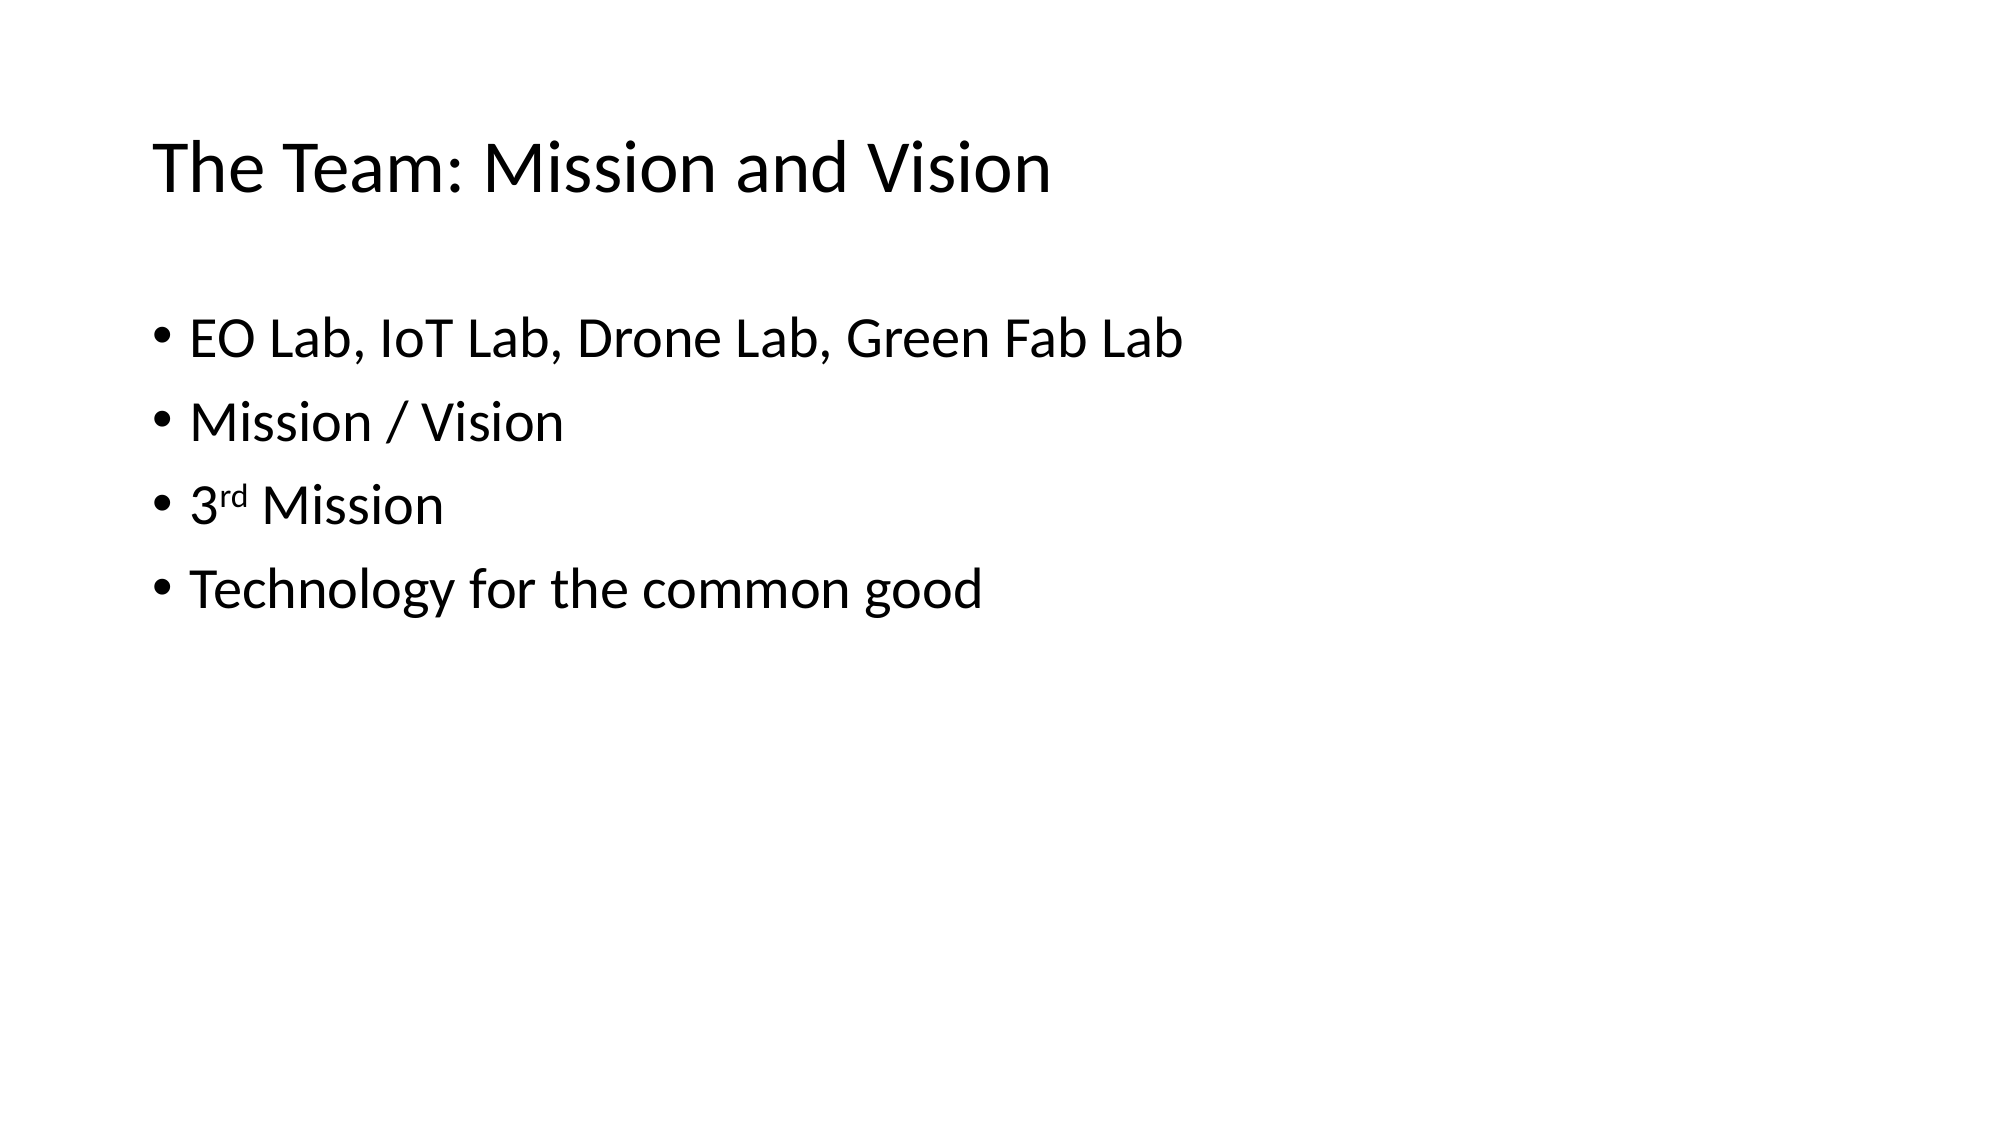

# The Team: Mission and Vision
EO Lab, IoT Lab, Drone Lab, Green Fab Lab
Mission / Vision
3rd Mission
Technology for the common good